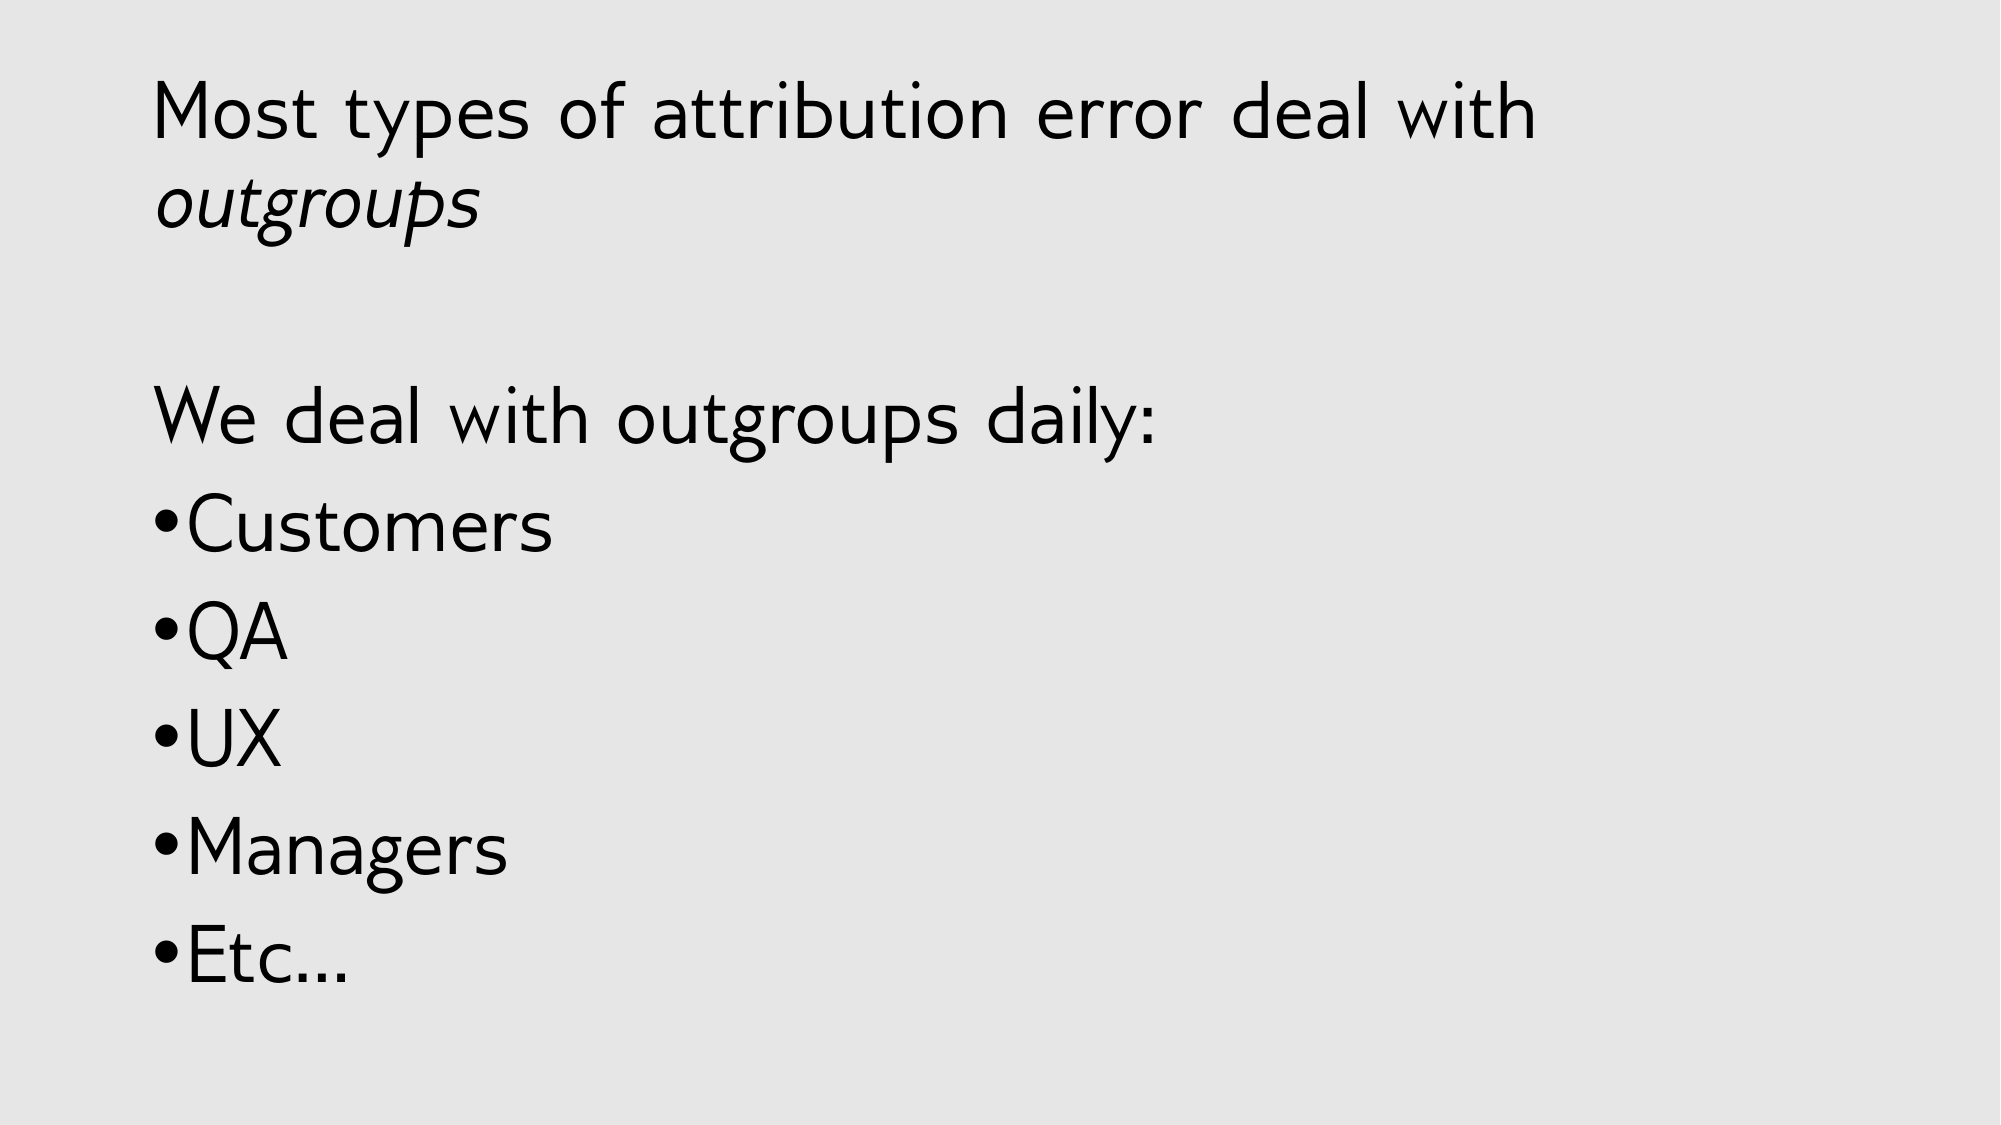

Most types of attribution error deal with outgroups

We deal with outgroups daily:
Customers
QA
UX
Managers
Etc…